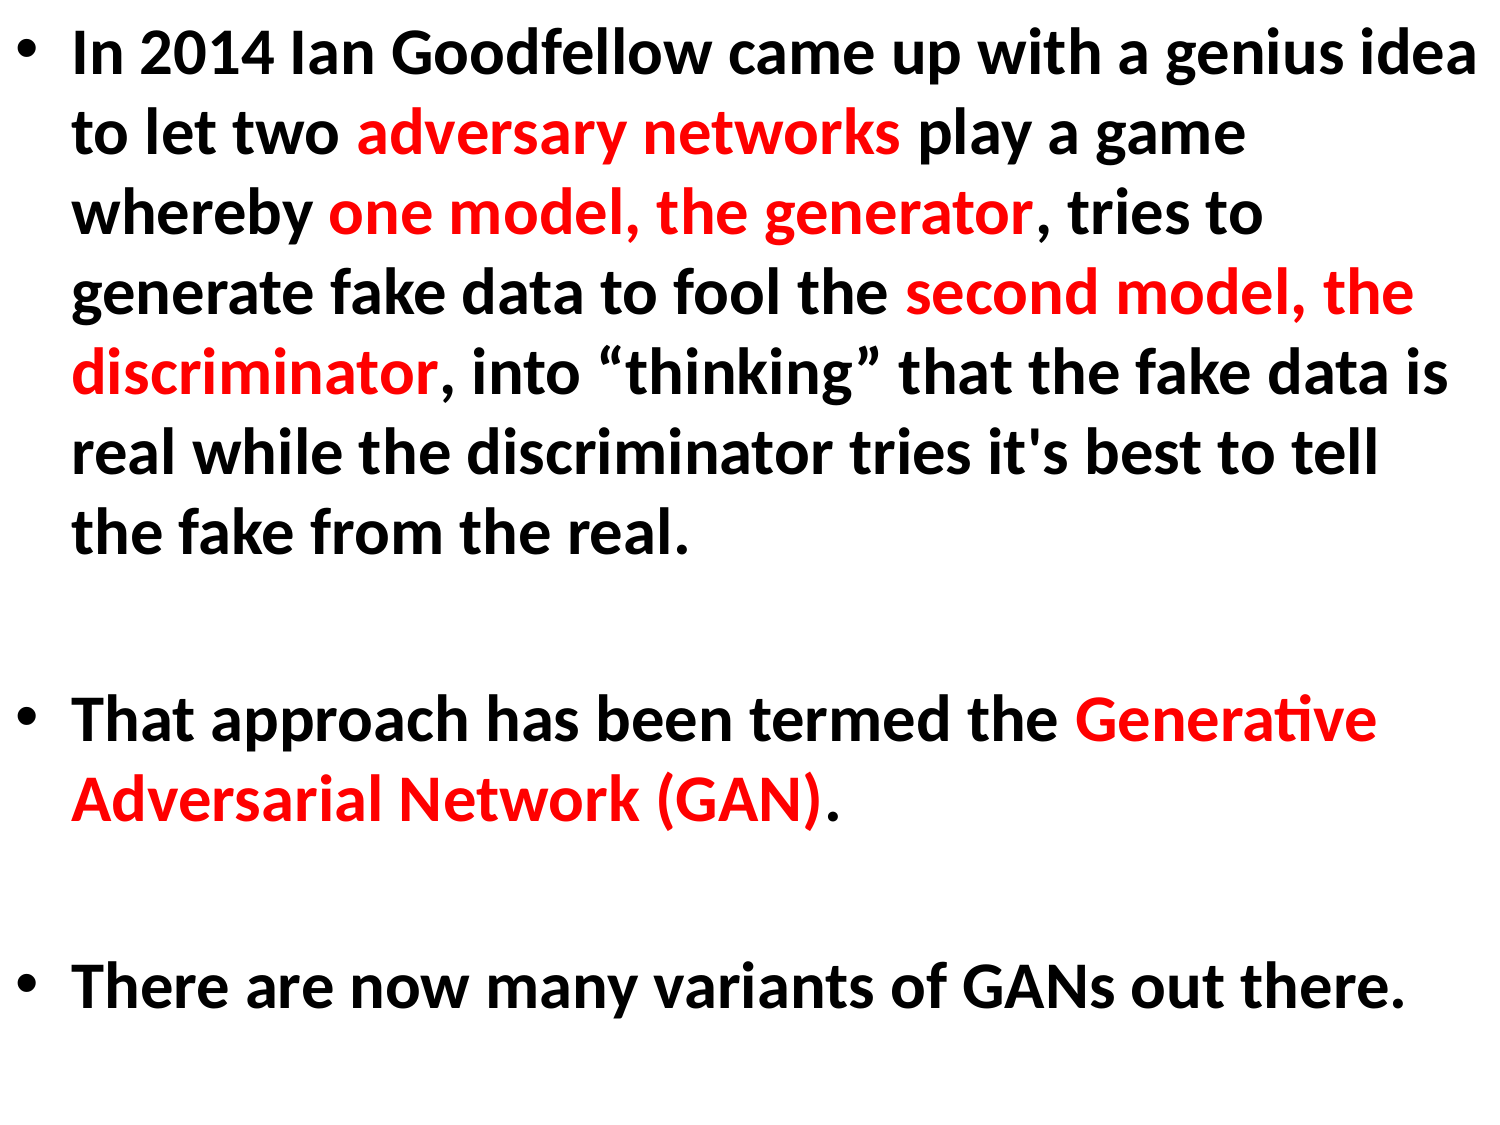

In 2014 Ian Goodfellow came up with a genius idea to let two adversary networks play a game whereby one model, the generator, tries to generate fake data to fool the second model, the discriminator, into “thinking” that the fake data is real while the discriminator tries it's best to tell the fake from the real.

That approach has been termed the Generative Adversarial Network (GAN).

There are now many variants of GANs out there.